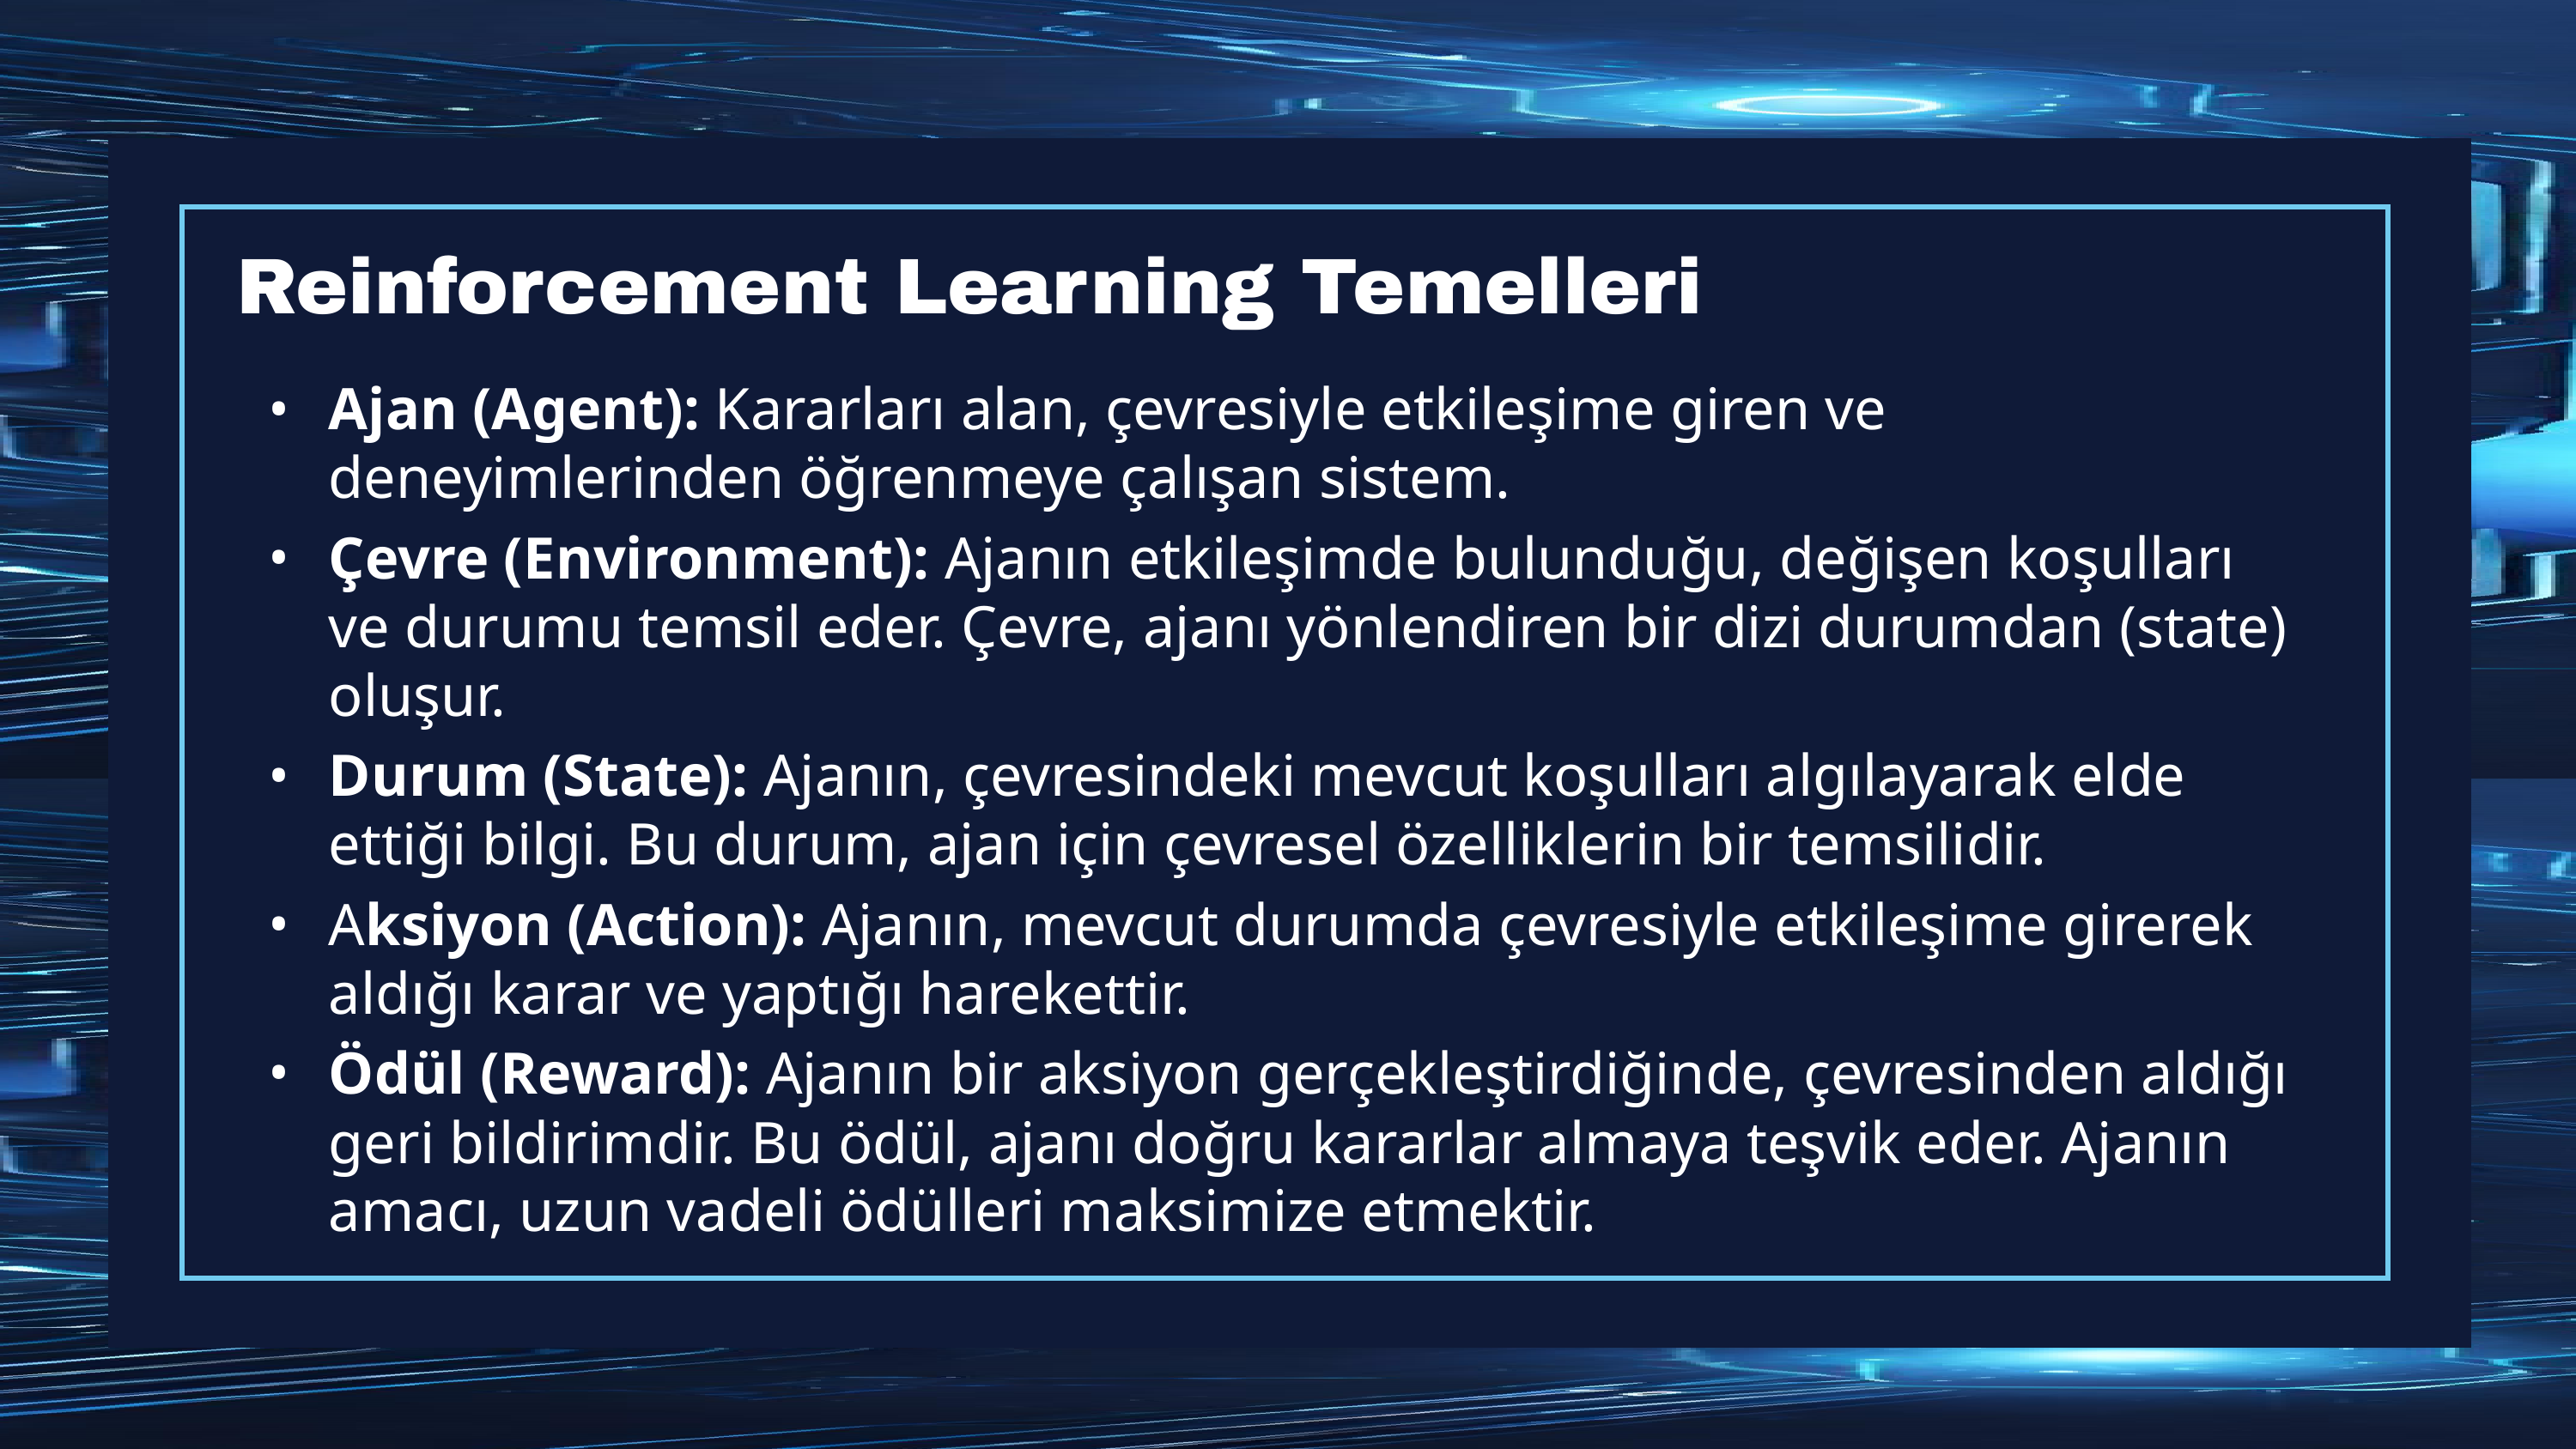

# Reinforcement Learning Temelleri
Ajan (Agent): Kararları alan, çevresiyle etkileşime giren ve deneyimlerinden öğrenmeye çalışan sistem.
Çevre (Environment): Ajanın etkileşimde bulunduğu, değişen koşulları ve durumu temsil eder. Çevre, ajanı yönlendiren bir dizi durumdan (state) oluşur.
Durum (State): Ajanın, çevresindeki mevcut koşulları algılayarak elde ettiği bilgi. Bu durum, ajan için çevresel özelliklerin bir temsilidir.
Aksiyon (Action): Ajanın, mevcut durumda çevresiyle etkileşime girerek aldığı karar ve yaptığı harekettir.
Ödül (Reward): Ajanın bir aksiyon gerçekleştirdiğinde, çevresinden aldığı geri bildirimdir. Bu ödül, ajanı doğru kararlar almaya teşvik eder. Ajanın amacı, uzun vadeli ödülleri maksimize etmektir.